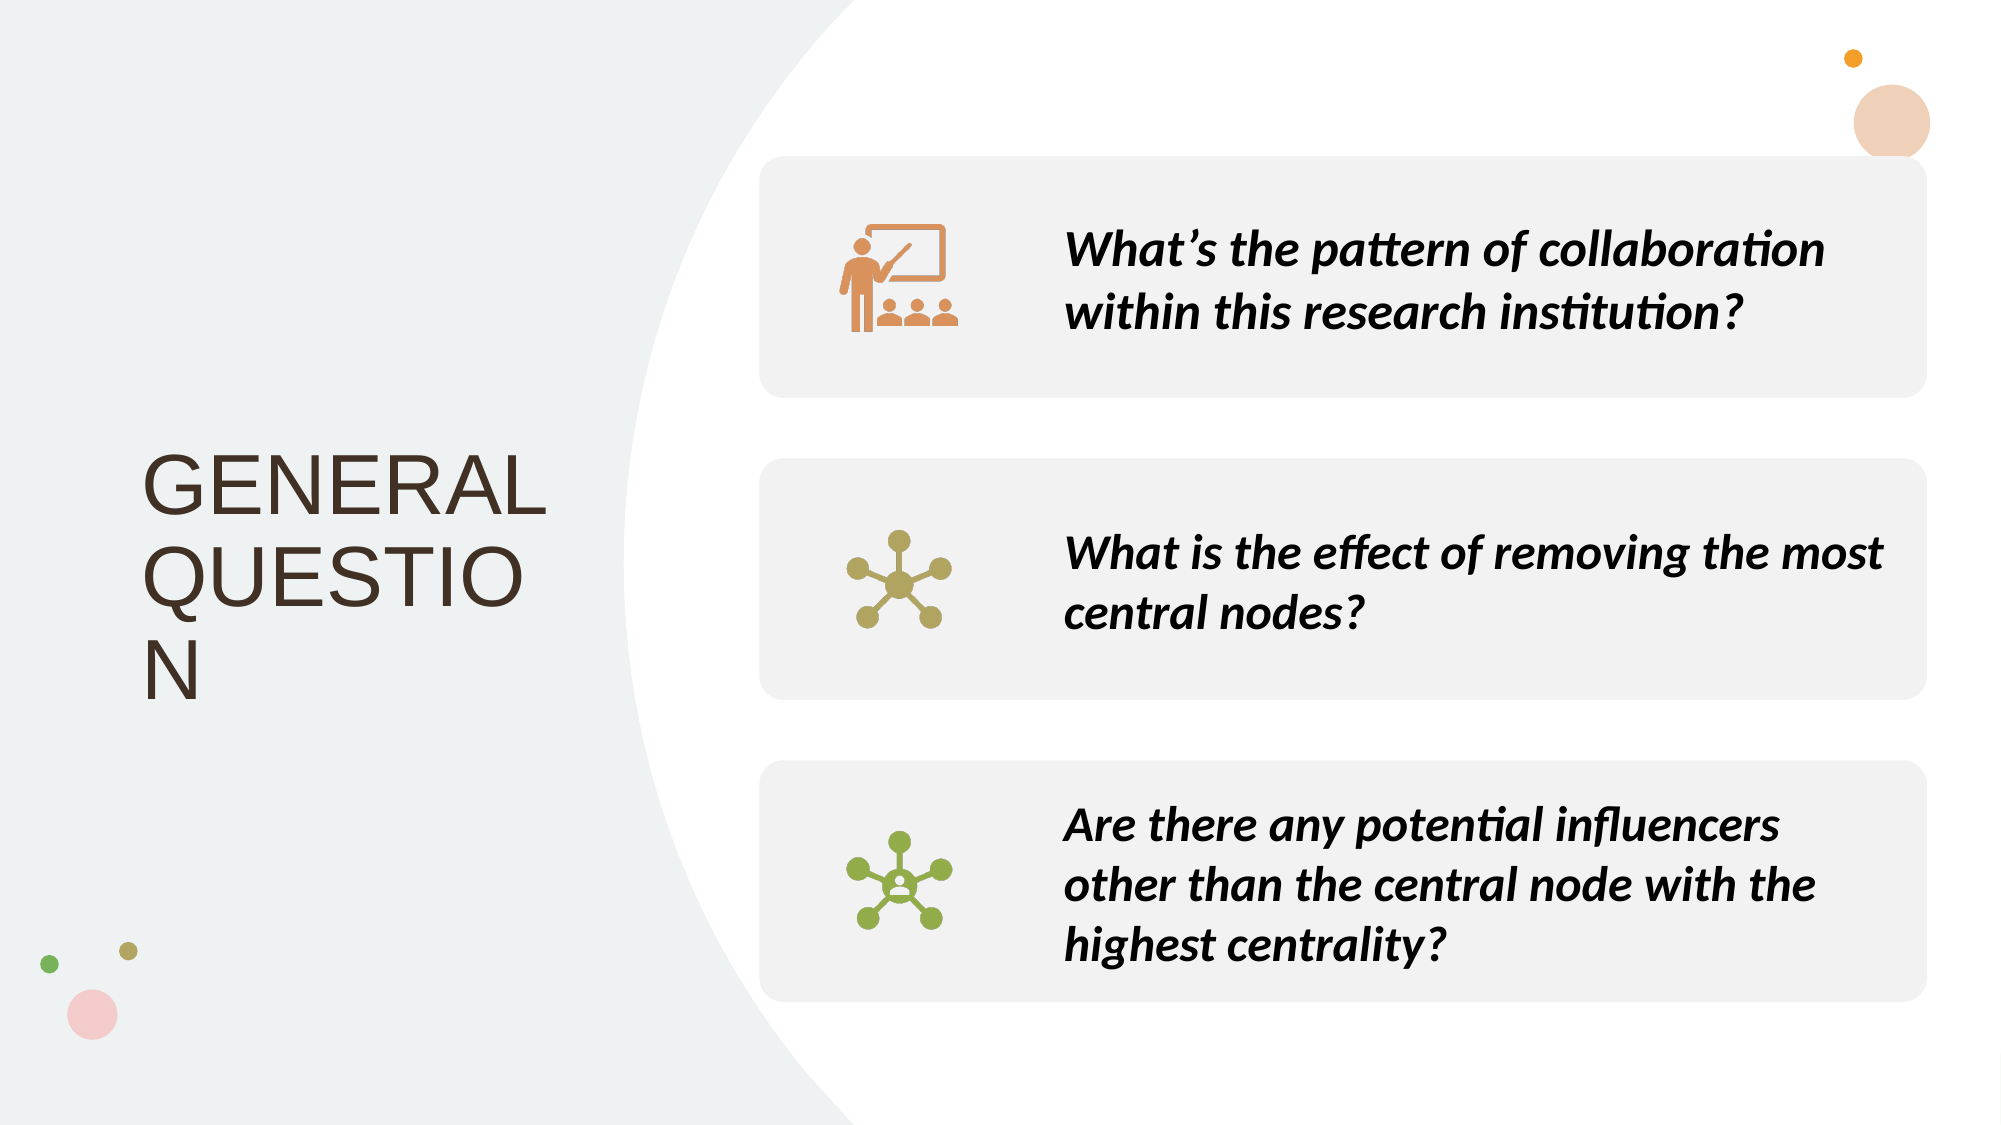

# GENERAL QUESTION
What’s the pattern of collaboration within this research institution?
What is the effect of removing the most central nodes?
Are there any potential influencers other than the central node with the highest centrality?